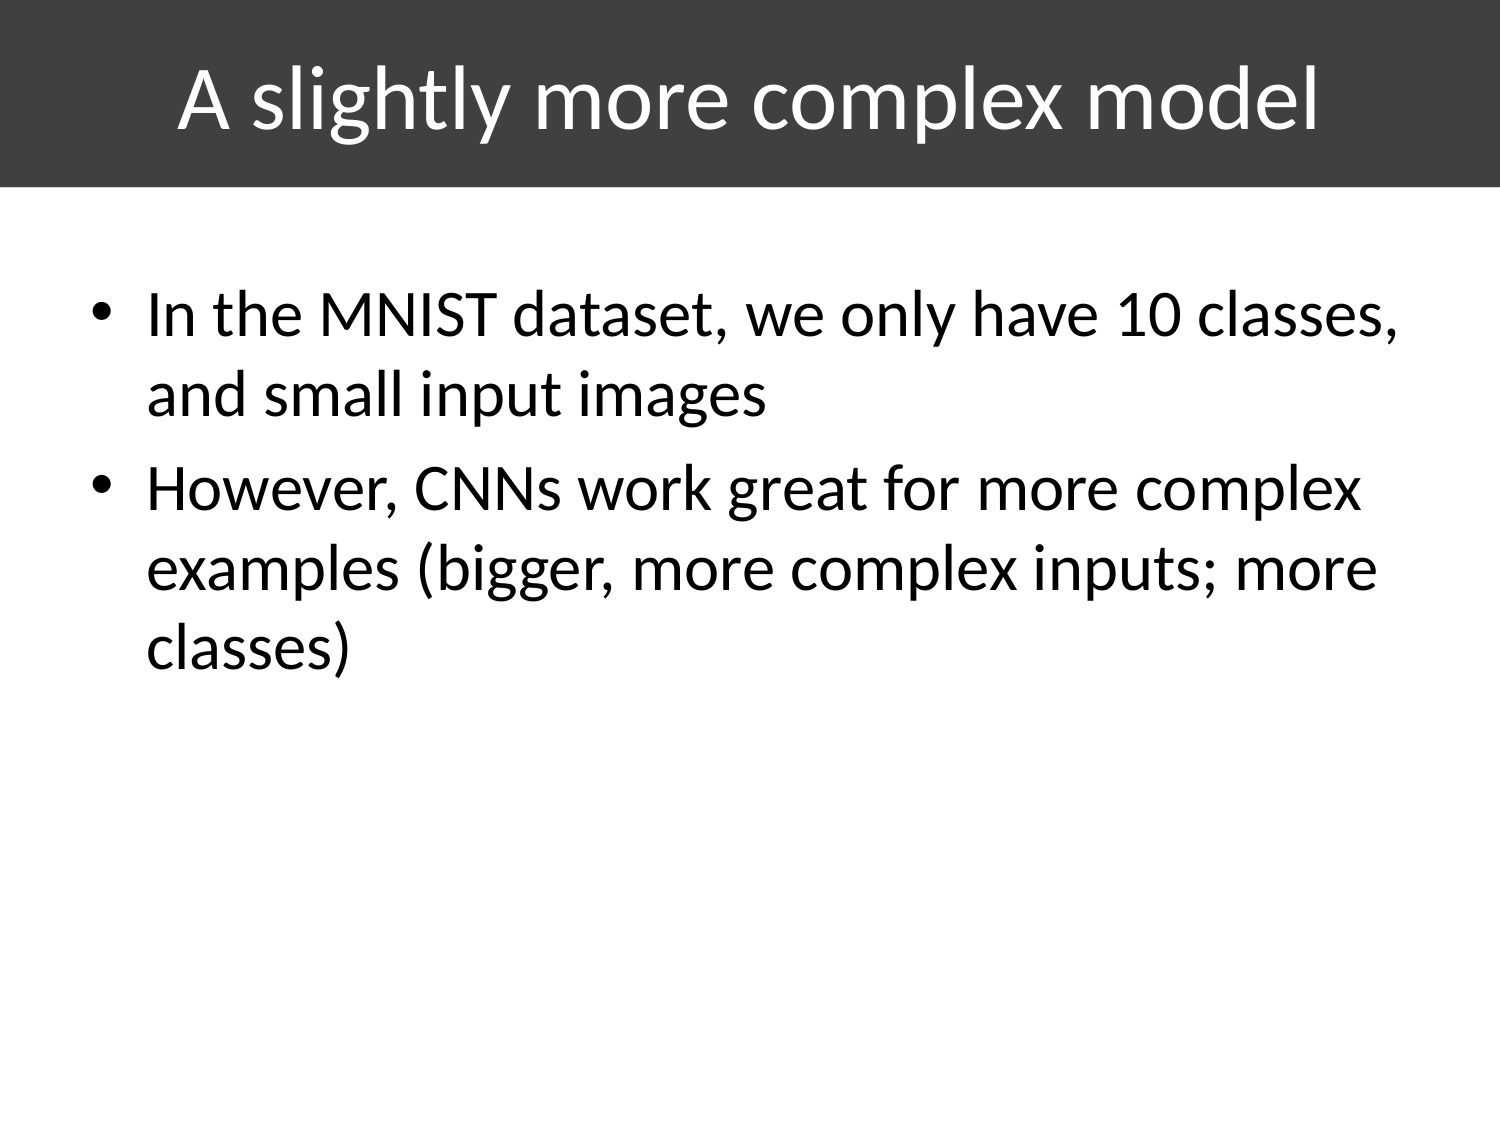

# A slightly more complex model
In the MNIST dataset, we only have 10 classes, and small input images
However, CNNs work great for more complex examples (bigger, more complex inputs; more classes)